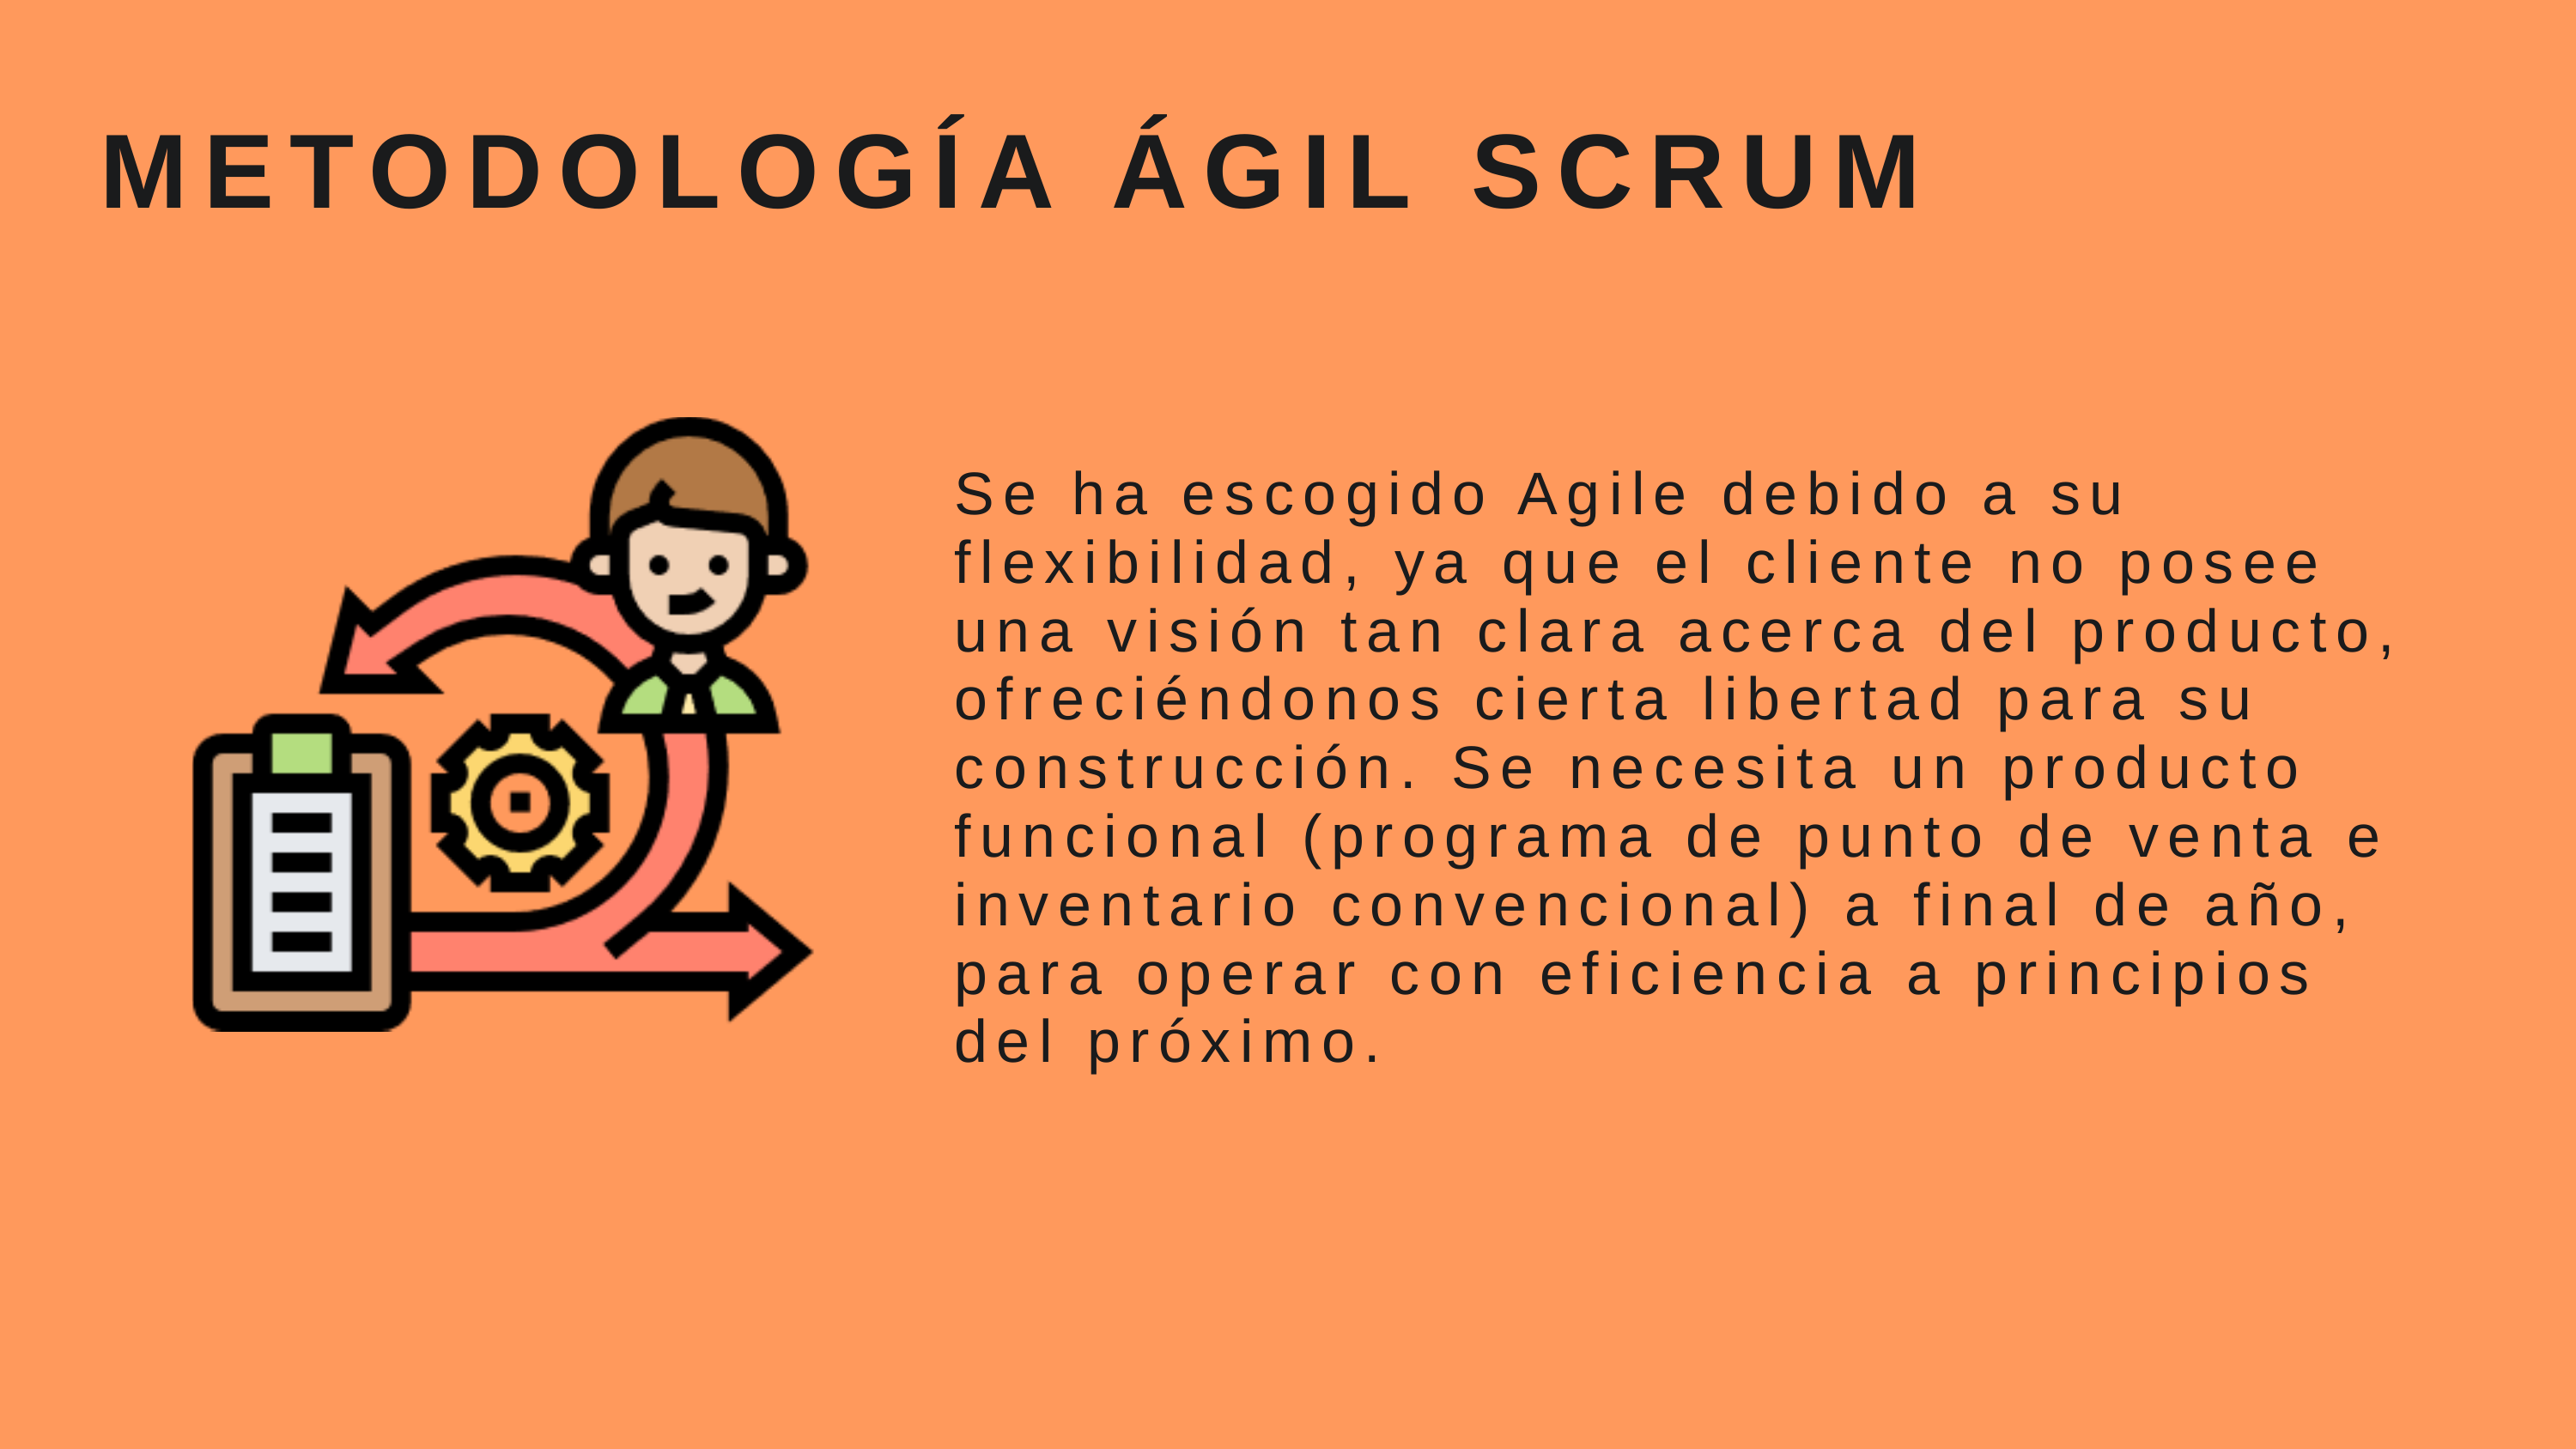

METODOLOGÍA ÁGIL SCRUM

Se ha escogido Agile debido a su flexibilidad, ya que el cliente no posee una visión tan clara acerca del producto, ofreciéndonos cierta libertad para su construcción. Se necesita un producto funcional (programa de punto de venta e inventario convencional) a final de año, para operar con eficiencia a principios del próximo.